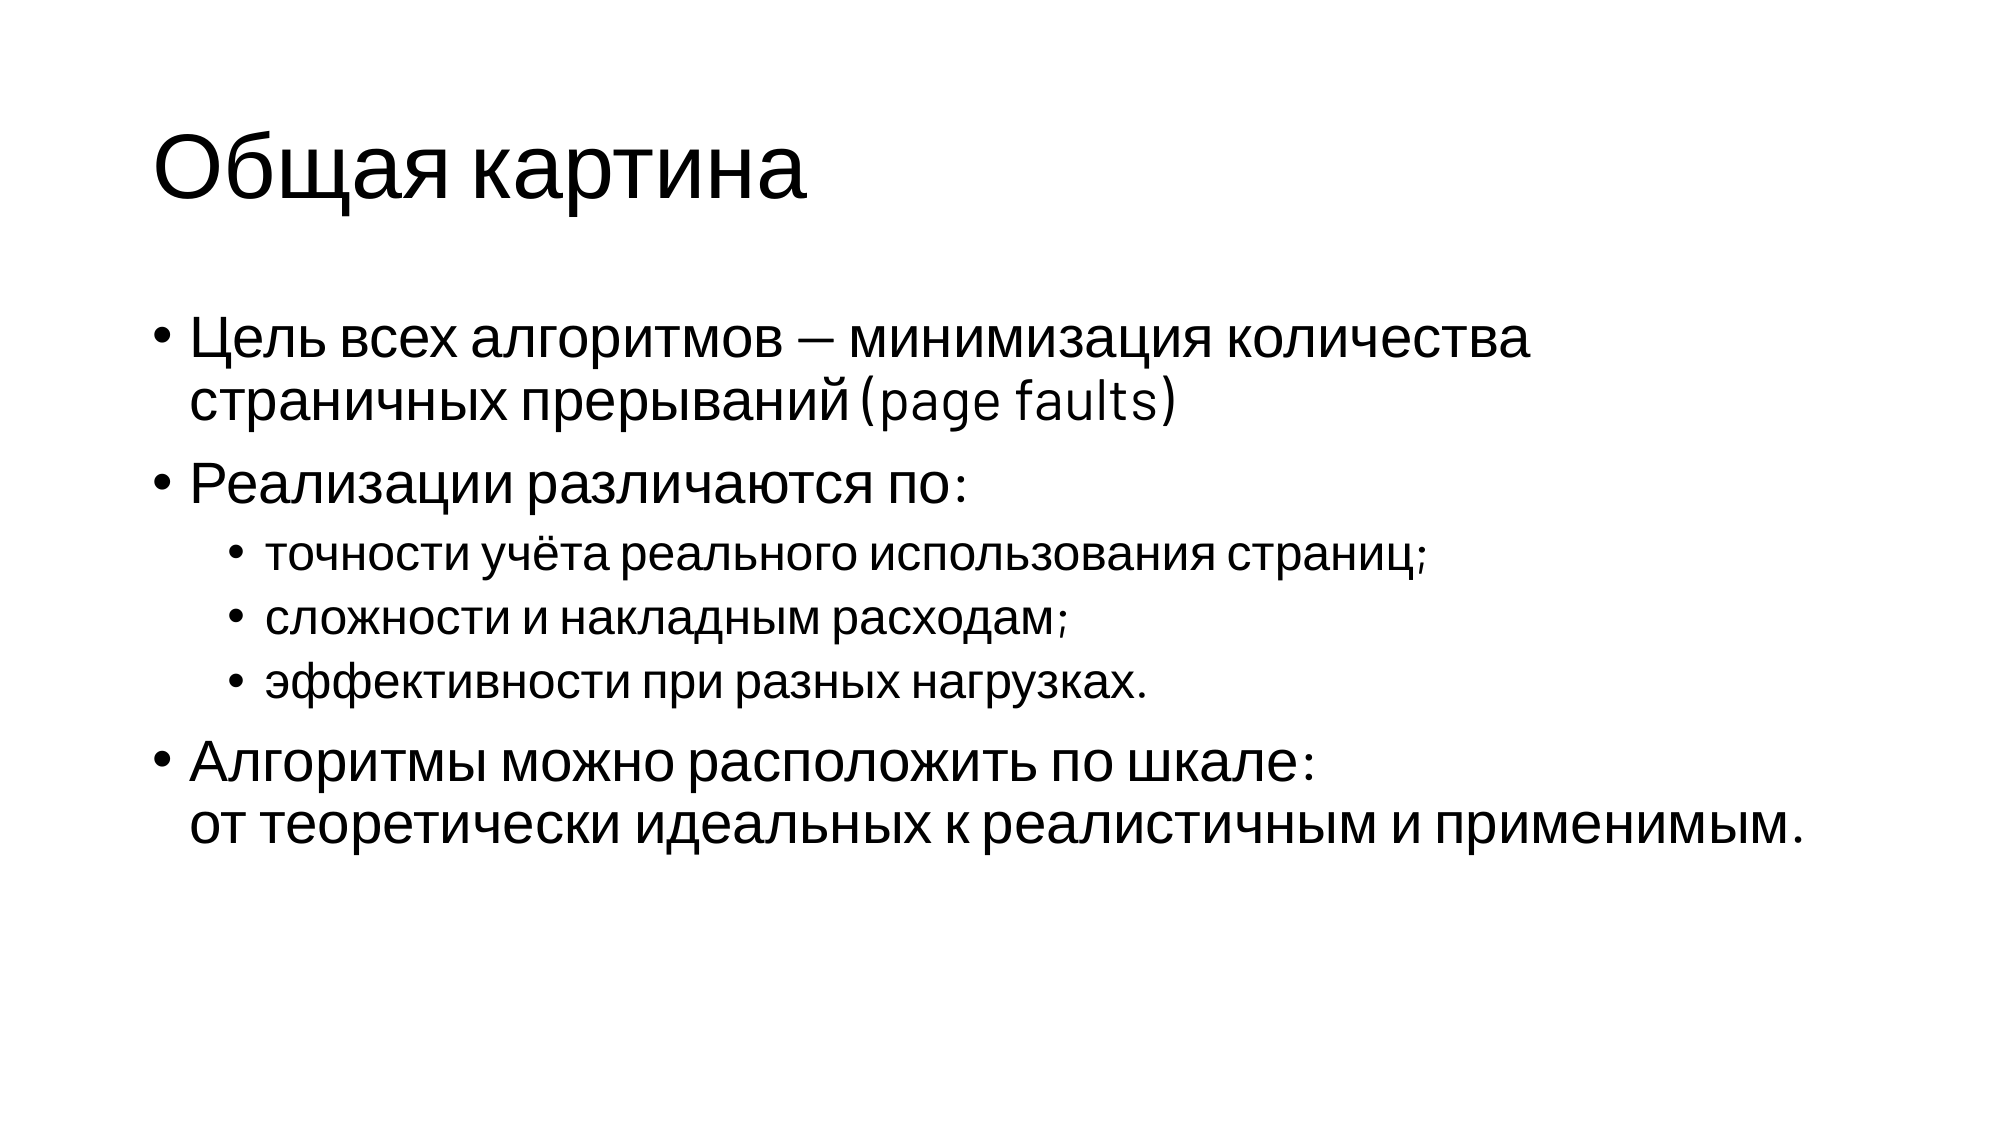

# Общая картина
Цель всех алгоритмов — минимизация количества страничных прерываний (page faults)
Реализации различаются по:
точности учёта реального использования страниц;
сложности и накладным расходам;
эффективности при разных нагрузках.
Алгоритмы можно расположить по шкале:
от теоретически идеальных к реалистичным и применимым.